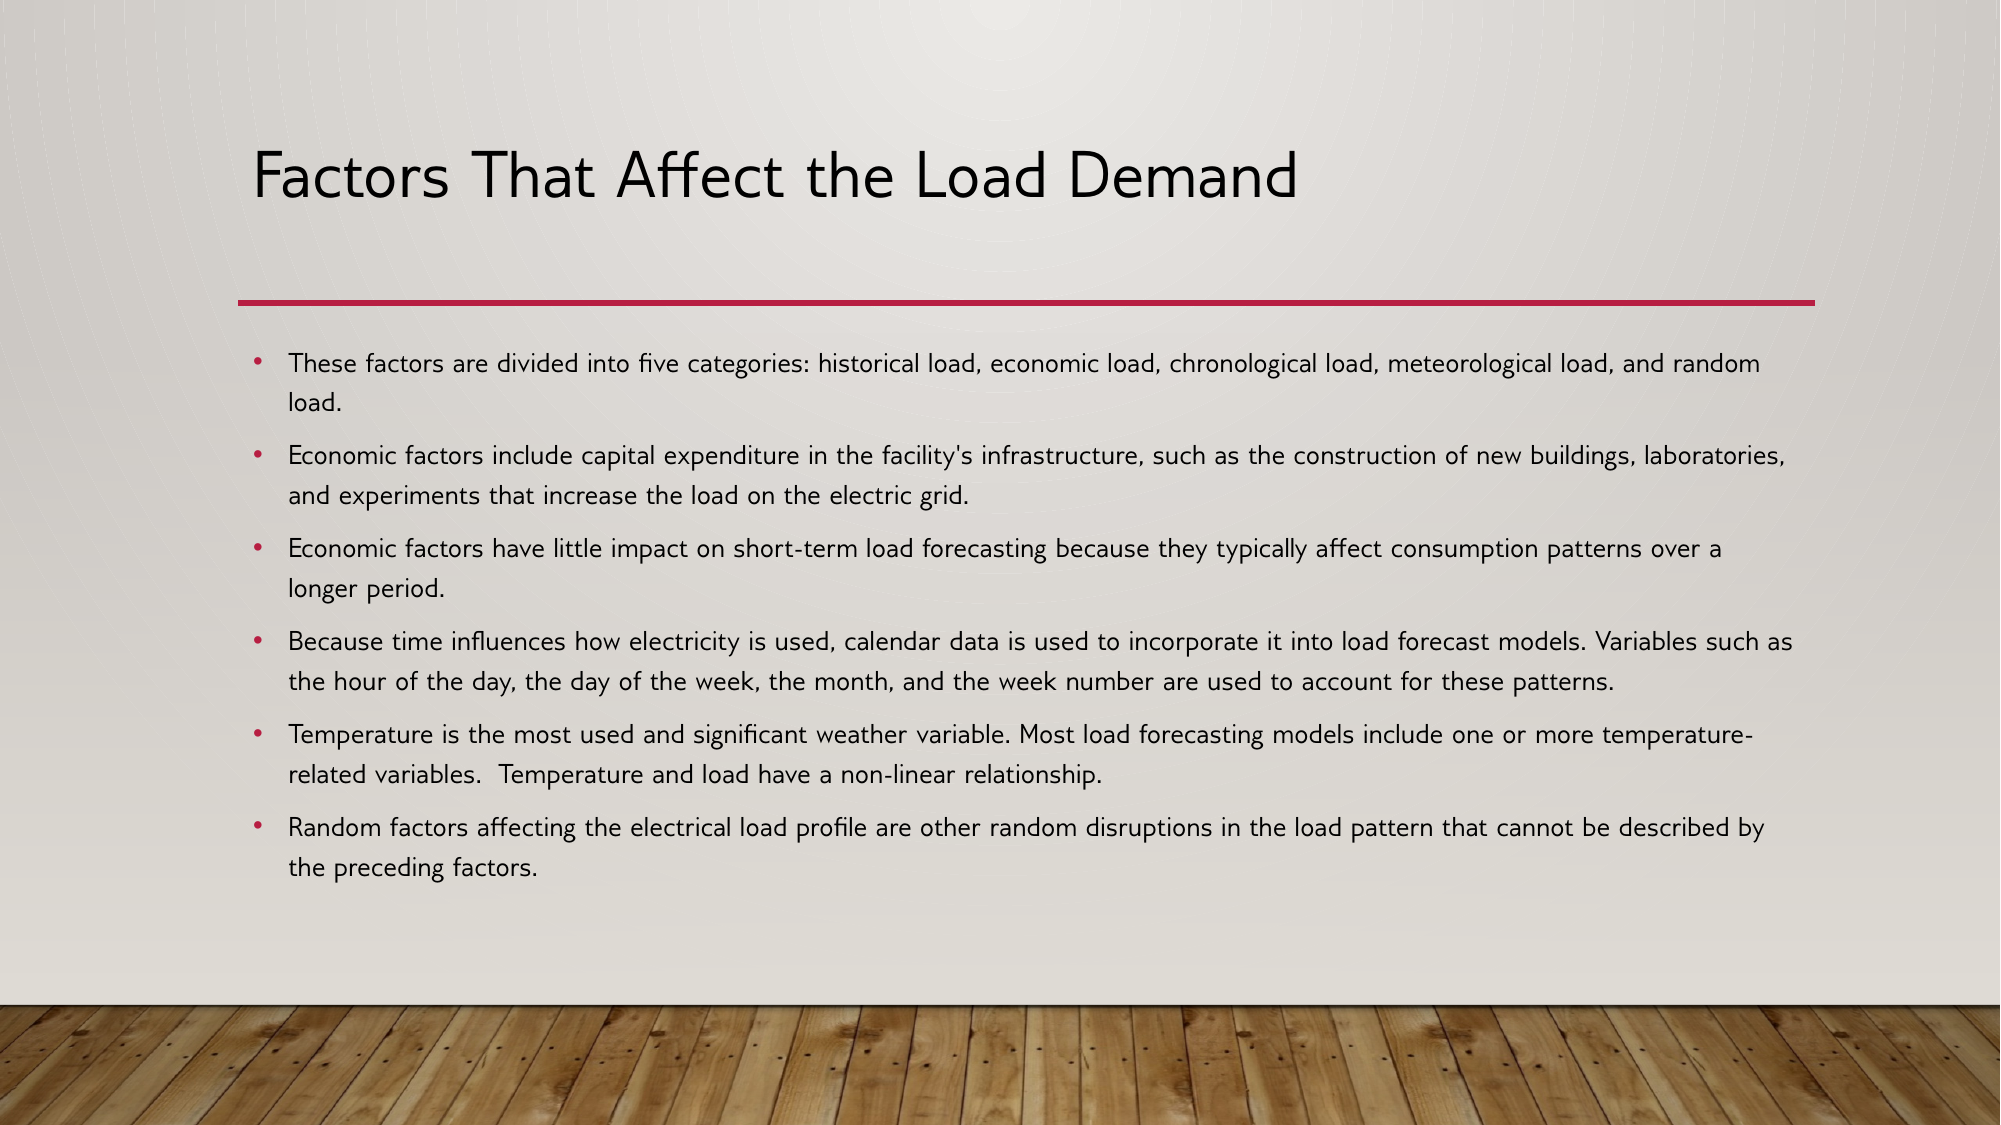

# Factors That Affect the Load Demand
These factors are divided into five categories: historical load, economic load, chronological load, meteorological load, and random load.
Economic factors include capital expenditure in the facility's infrastructure, such as the construction of new buildings, laboratories, and experiments that increase the load on the electric grid.
Economic factors have little impact on short-term load forecasting because they typically affect consumption patterns over a longer period.
Because time influences how electricity is used, calendar data is used to incorporate it into load forecast models. Variables such as the hour of the day, the day of the week, the month, and the week number are used to account for these patterns.
Temperature is the most used and significant weather variable. Most load forecasting models include one or more temperature-related variables.  Temperature and load have a non-linear relationship.
Random factors affecting the electrical load profile are other random disruptions in the load pattern that cannot be described by the preceding factors.